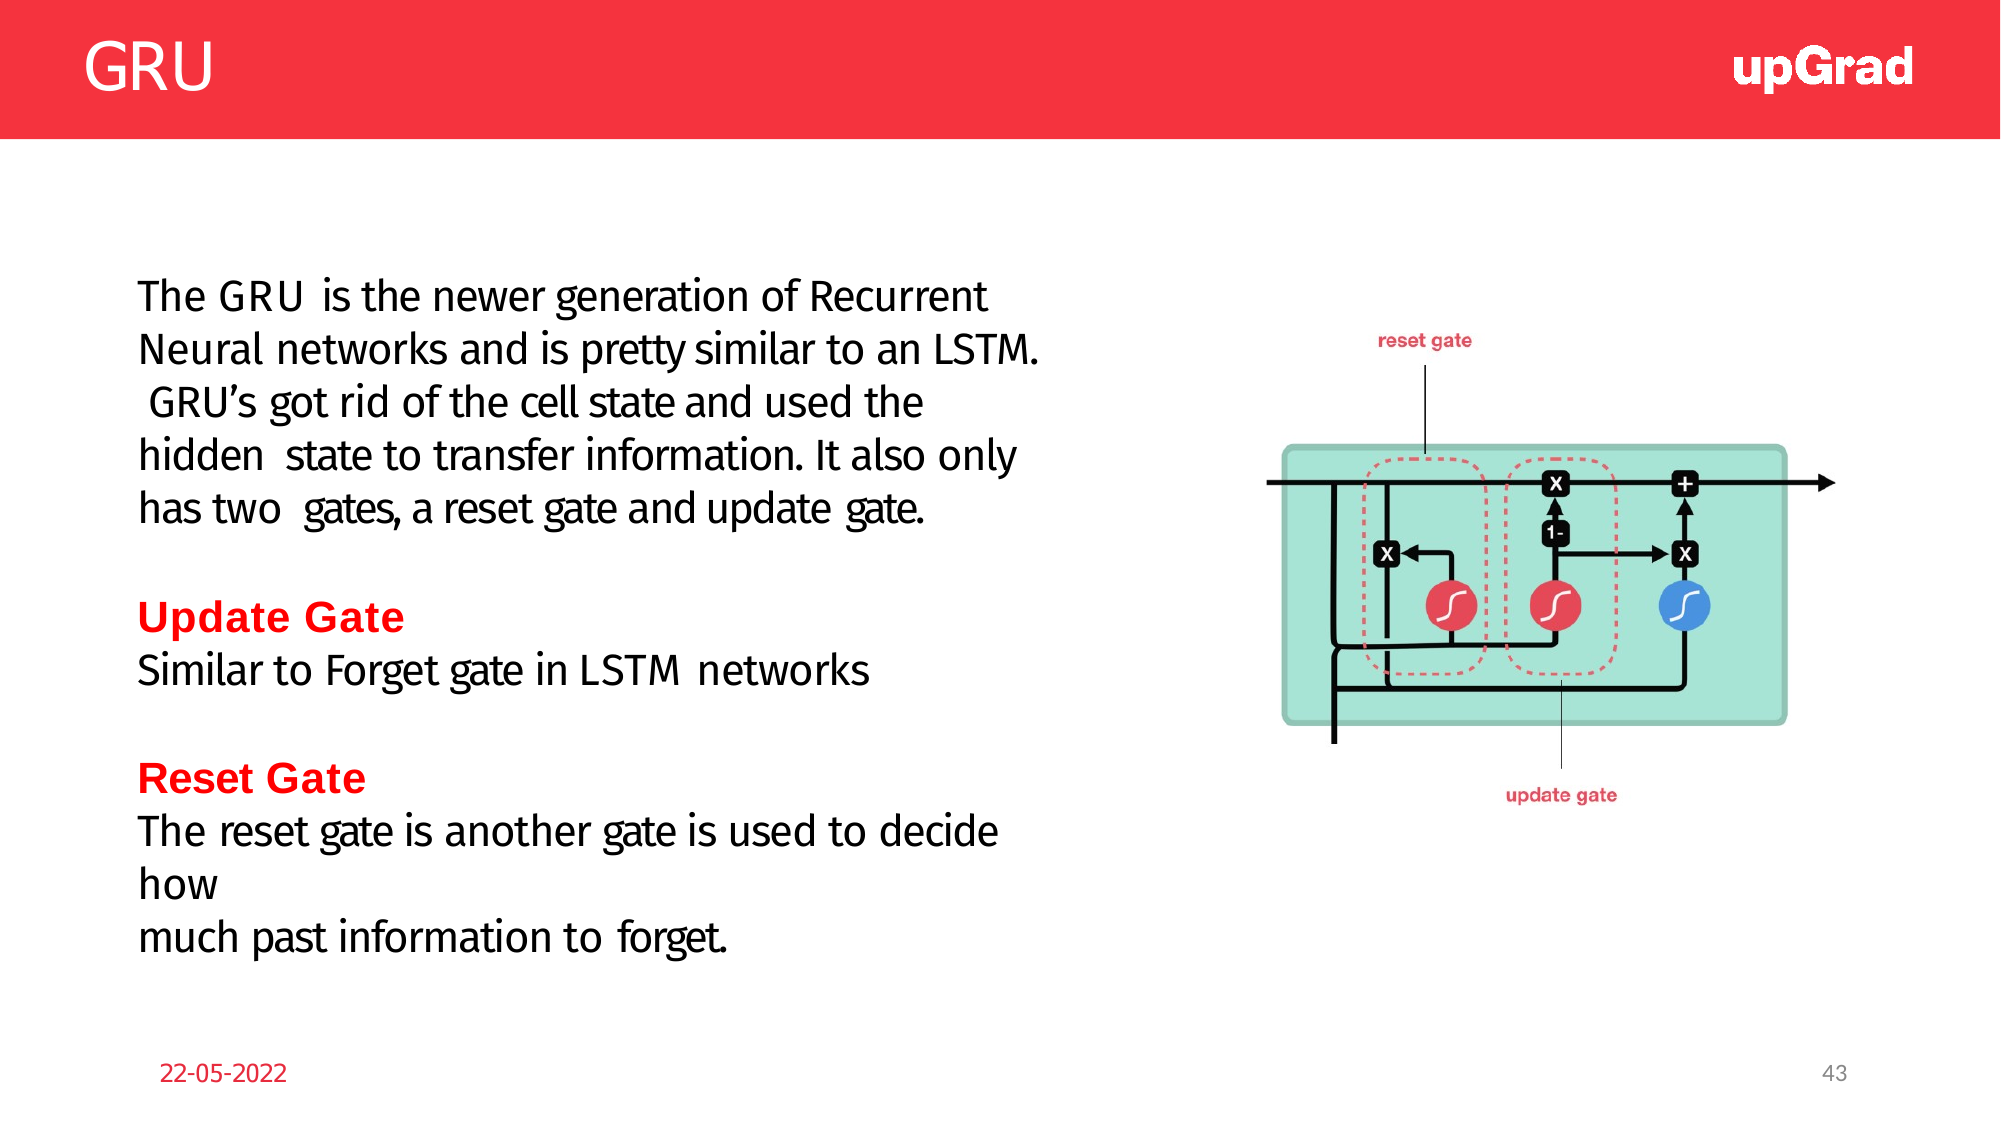

# GRU
The GRU is the newer generation of Recurrent  Neural networks and is pretty similar to an LSTM.  GRU’s got rid of the cell state and used the hidden  state to transfer information. It also only has two  gates, a reset gate and update gate.

Update Gate
Similar to Forget gate in LSTM networks

Reset Gate
The reset gate is another gate is used to decide how
much past information to forget.

22-05-2022
43